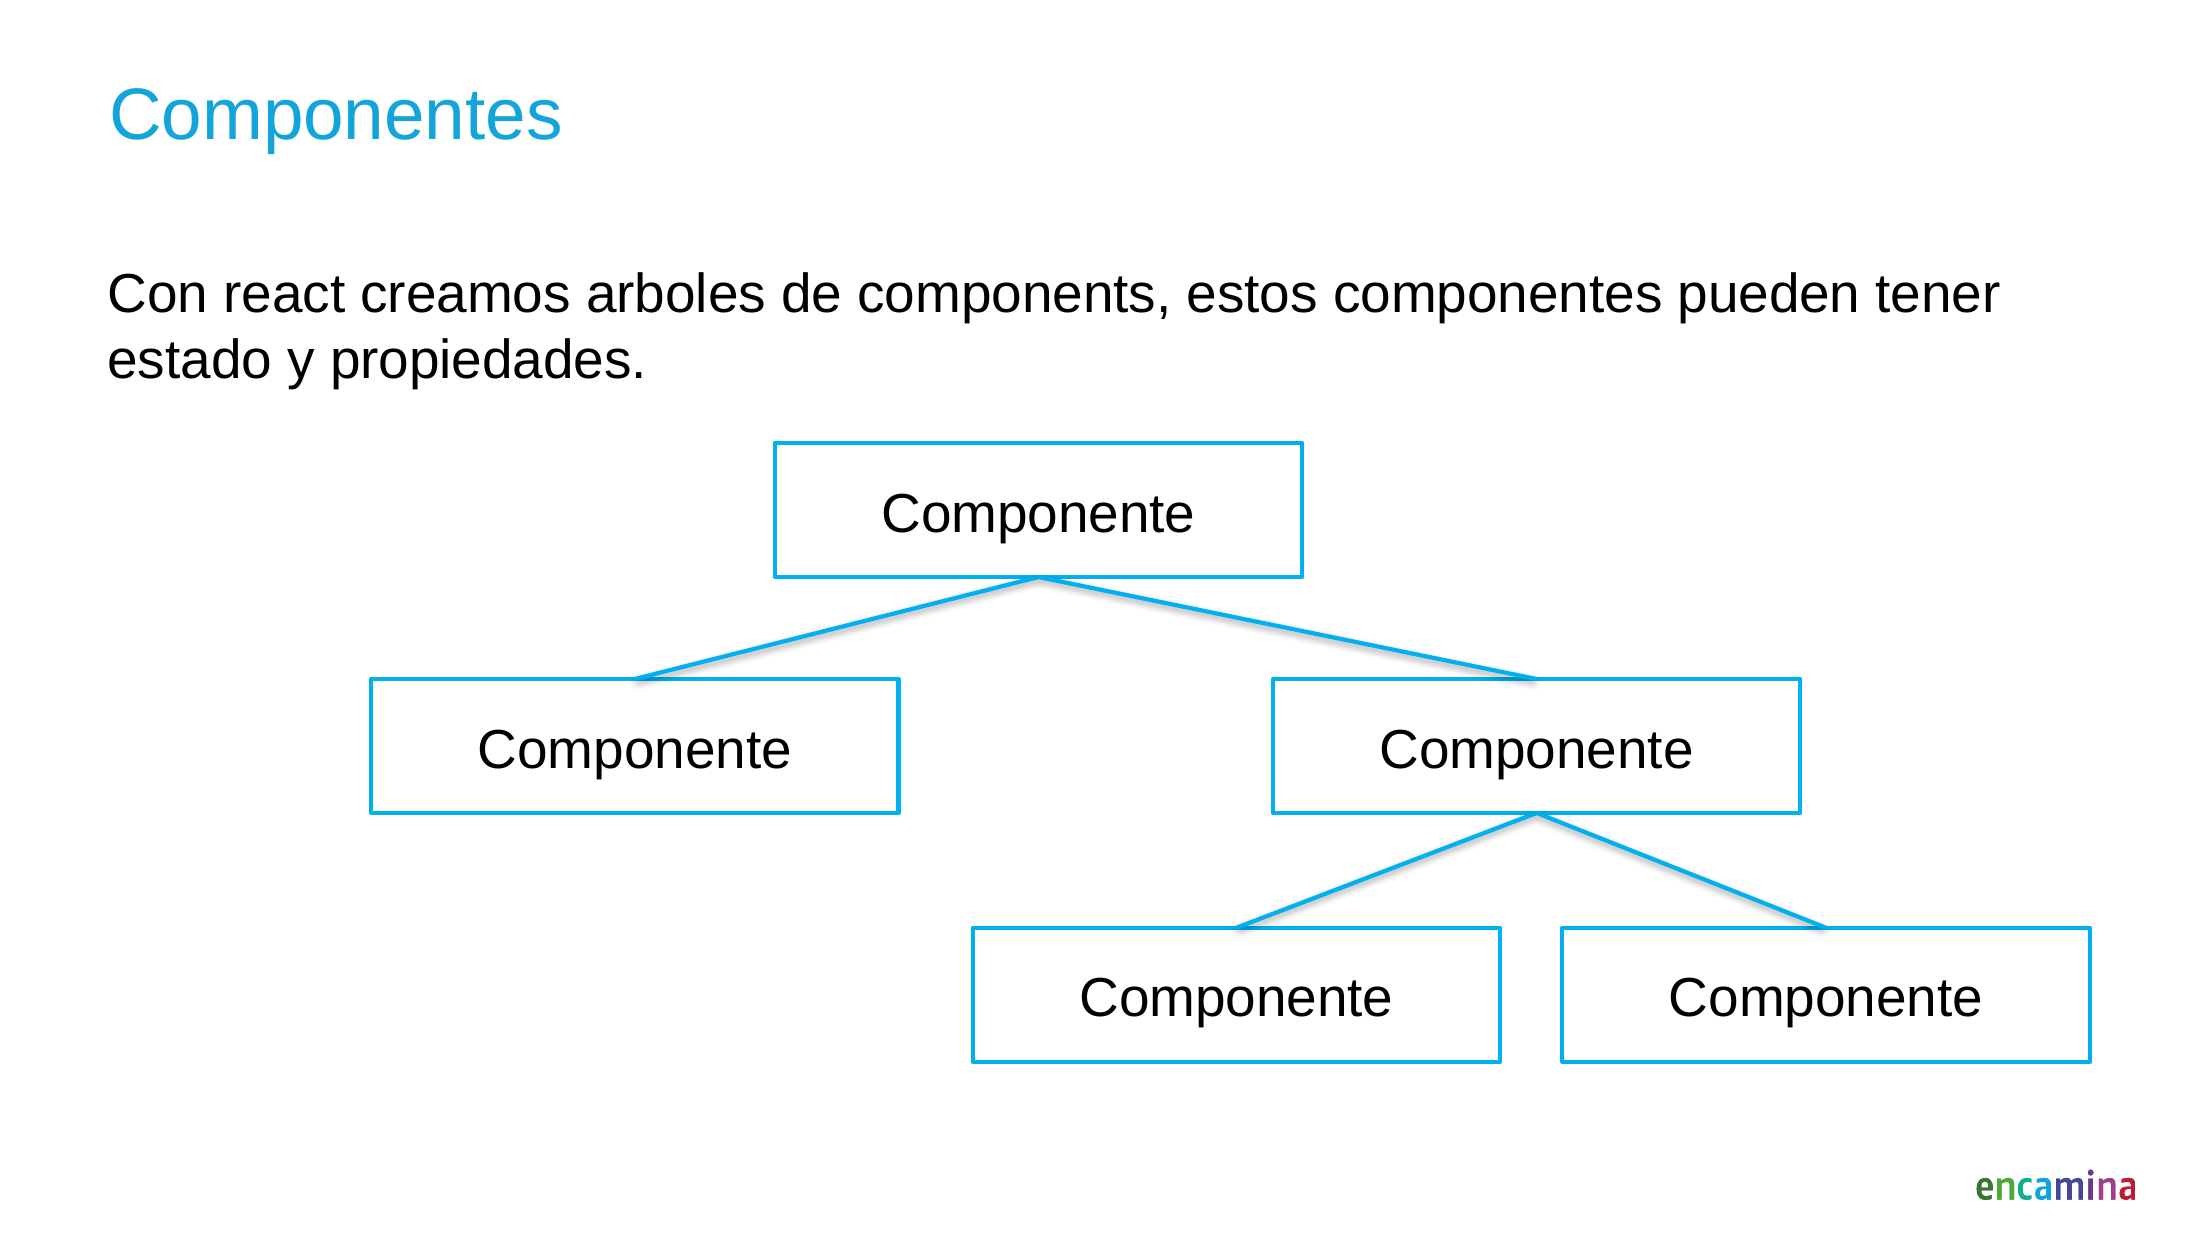

# Componentes
Con react creamos arboles de components, estos componentes pueden tener estado y propiedades.
Componente
Componente
Componente
Componente
Componente